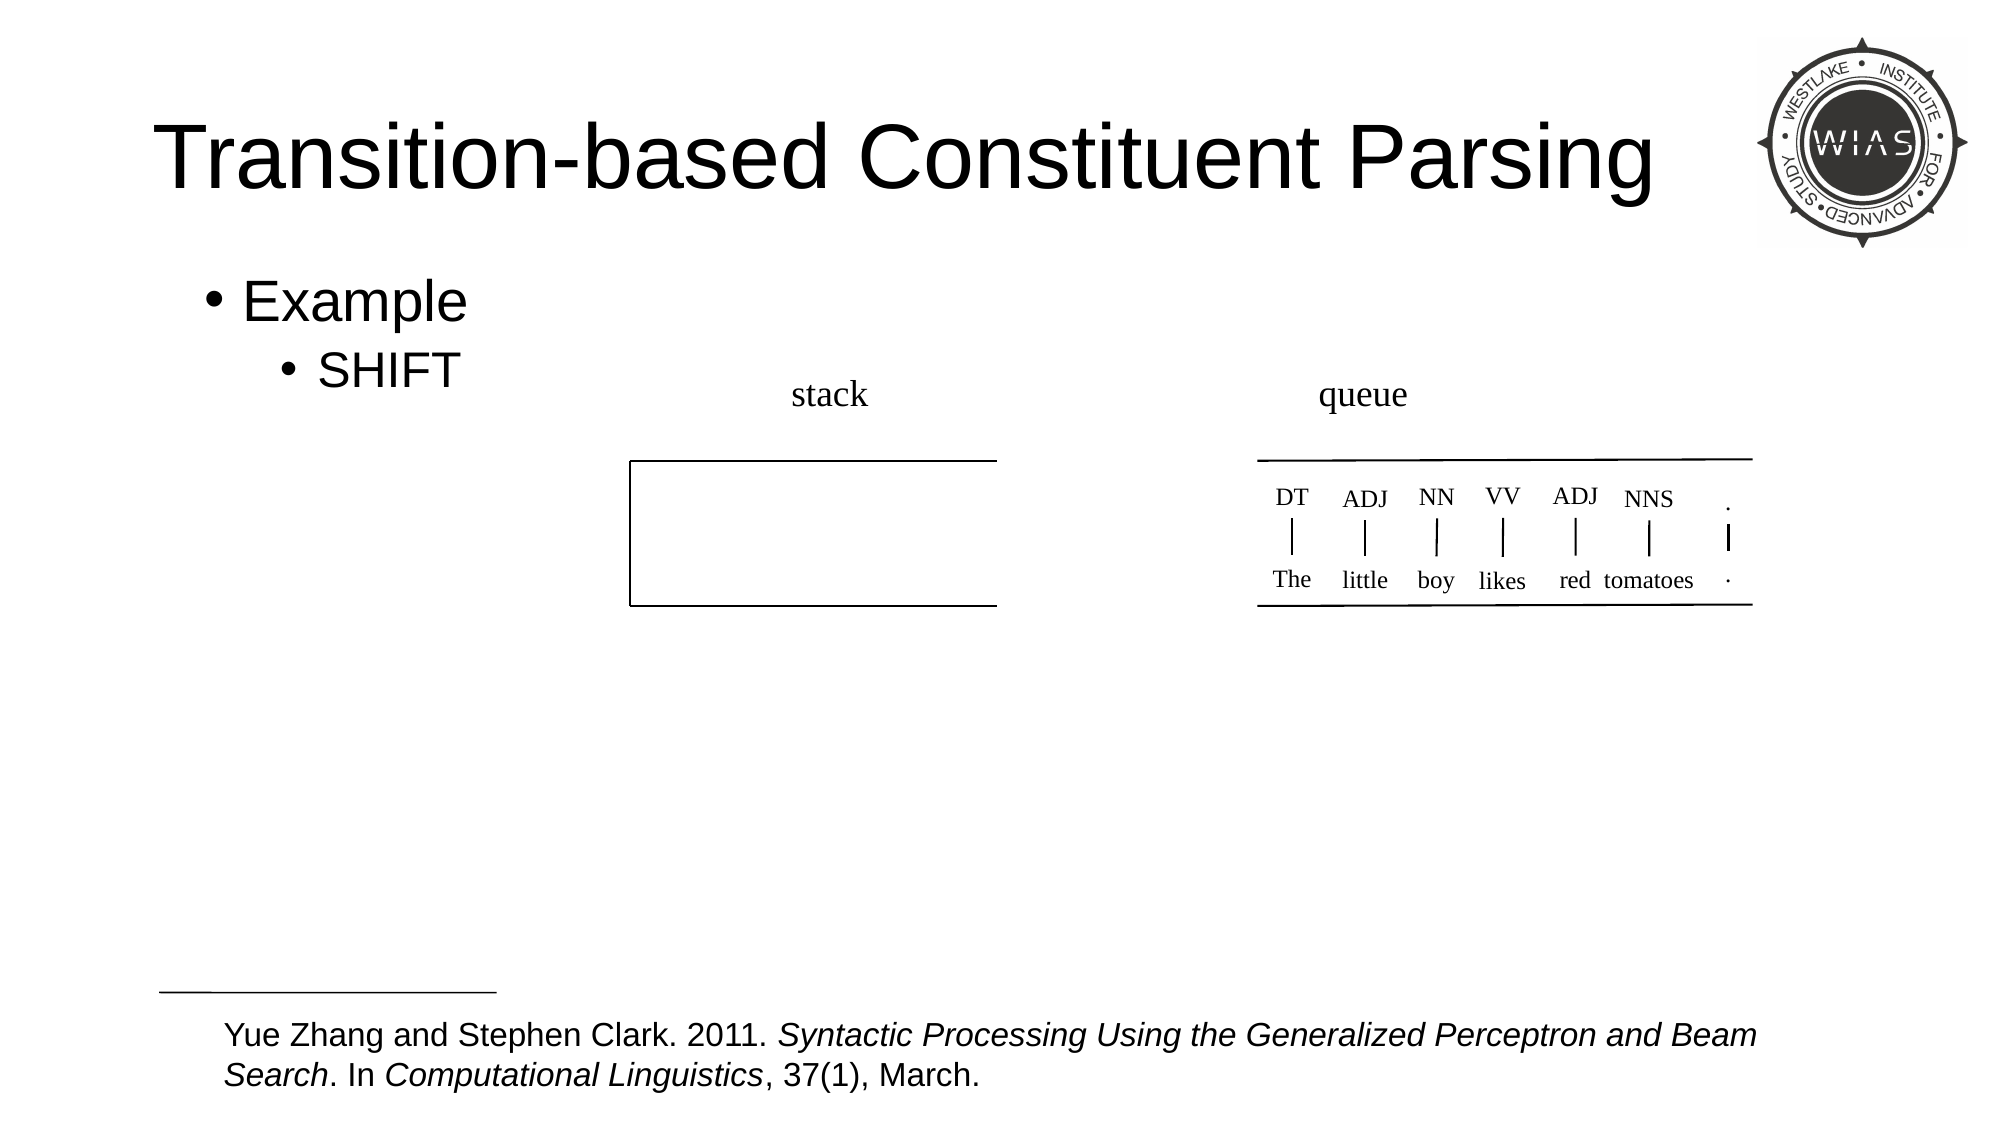

# Constituent Parsing
Transition-based Constituent Parsing
Example
SHIFT
stack
queue
VV
ADJ
DT
NN
ADJ
NNS
.
.
The
red
boy
little
tomatoes
likes

Yue Zhang and Stephen Clark. 2011. Syntactic Processing Using the Generalized Perceptron and Beam Search. In Computational Linguistics, 37(1), March.